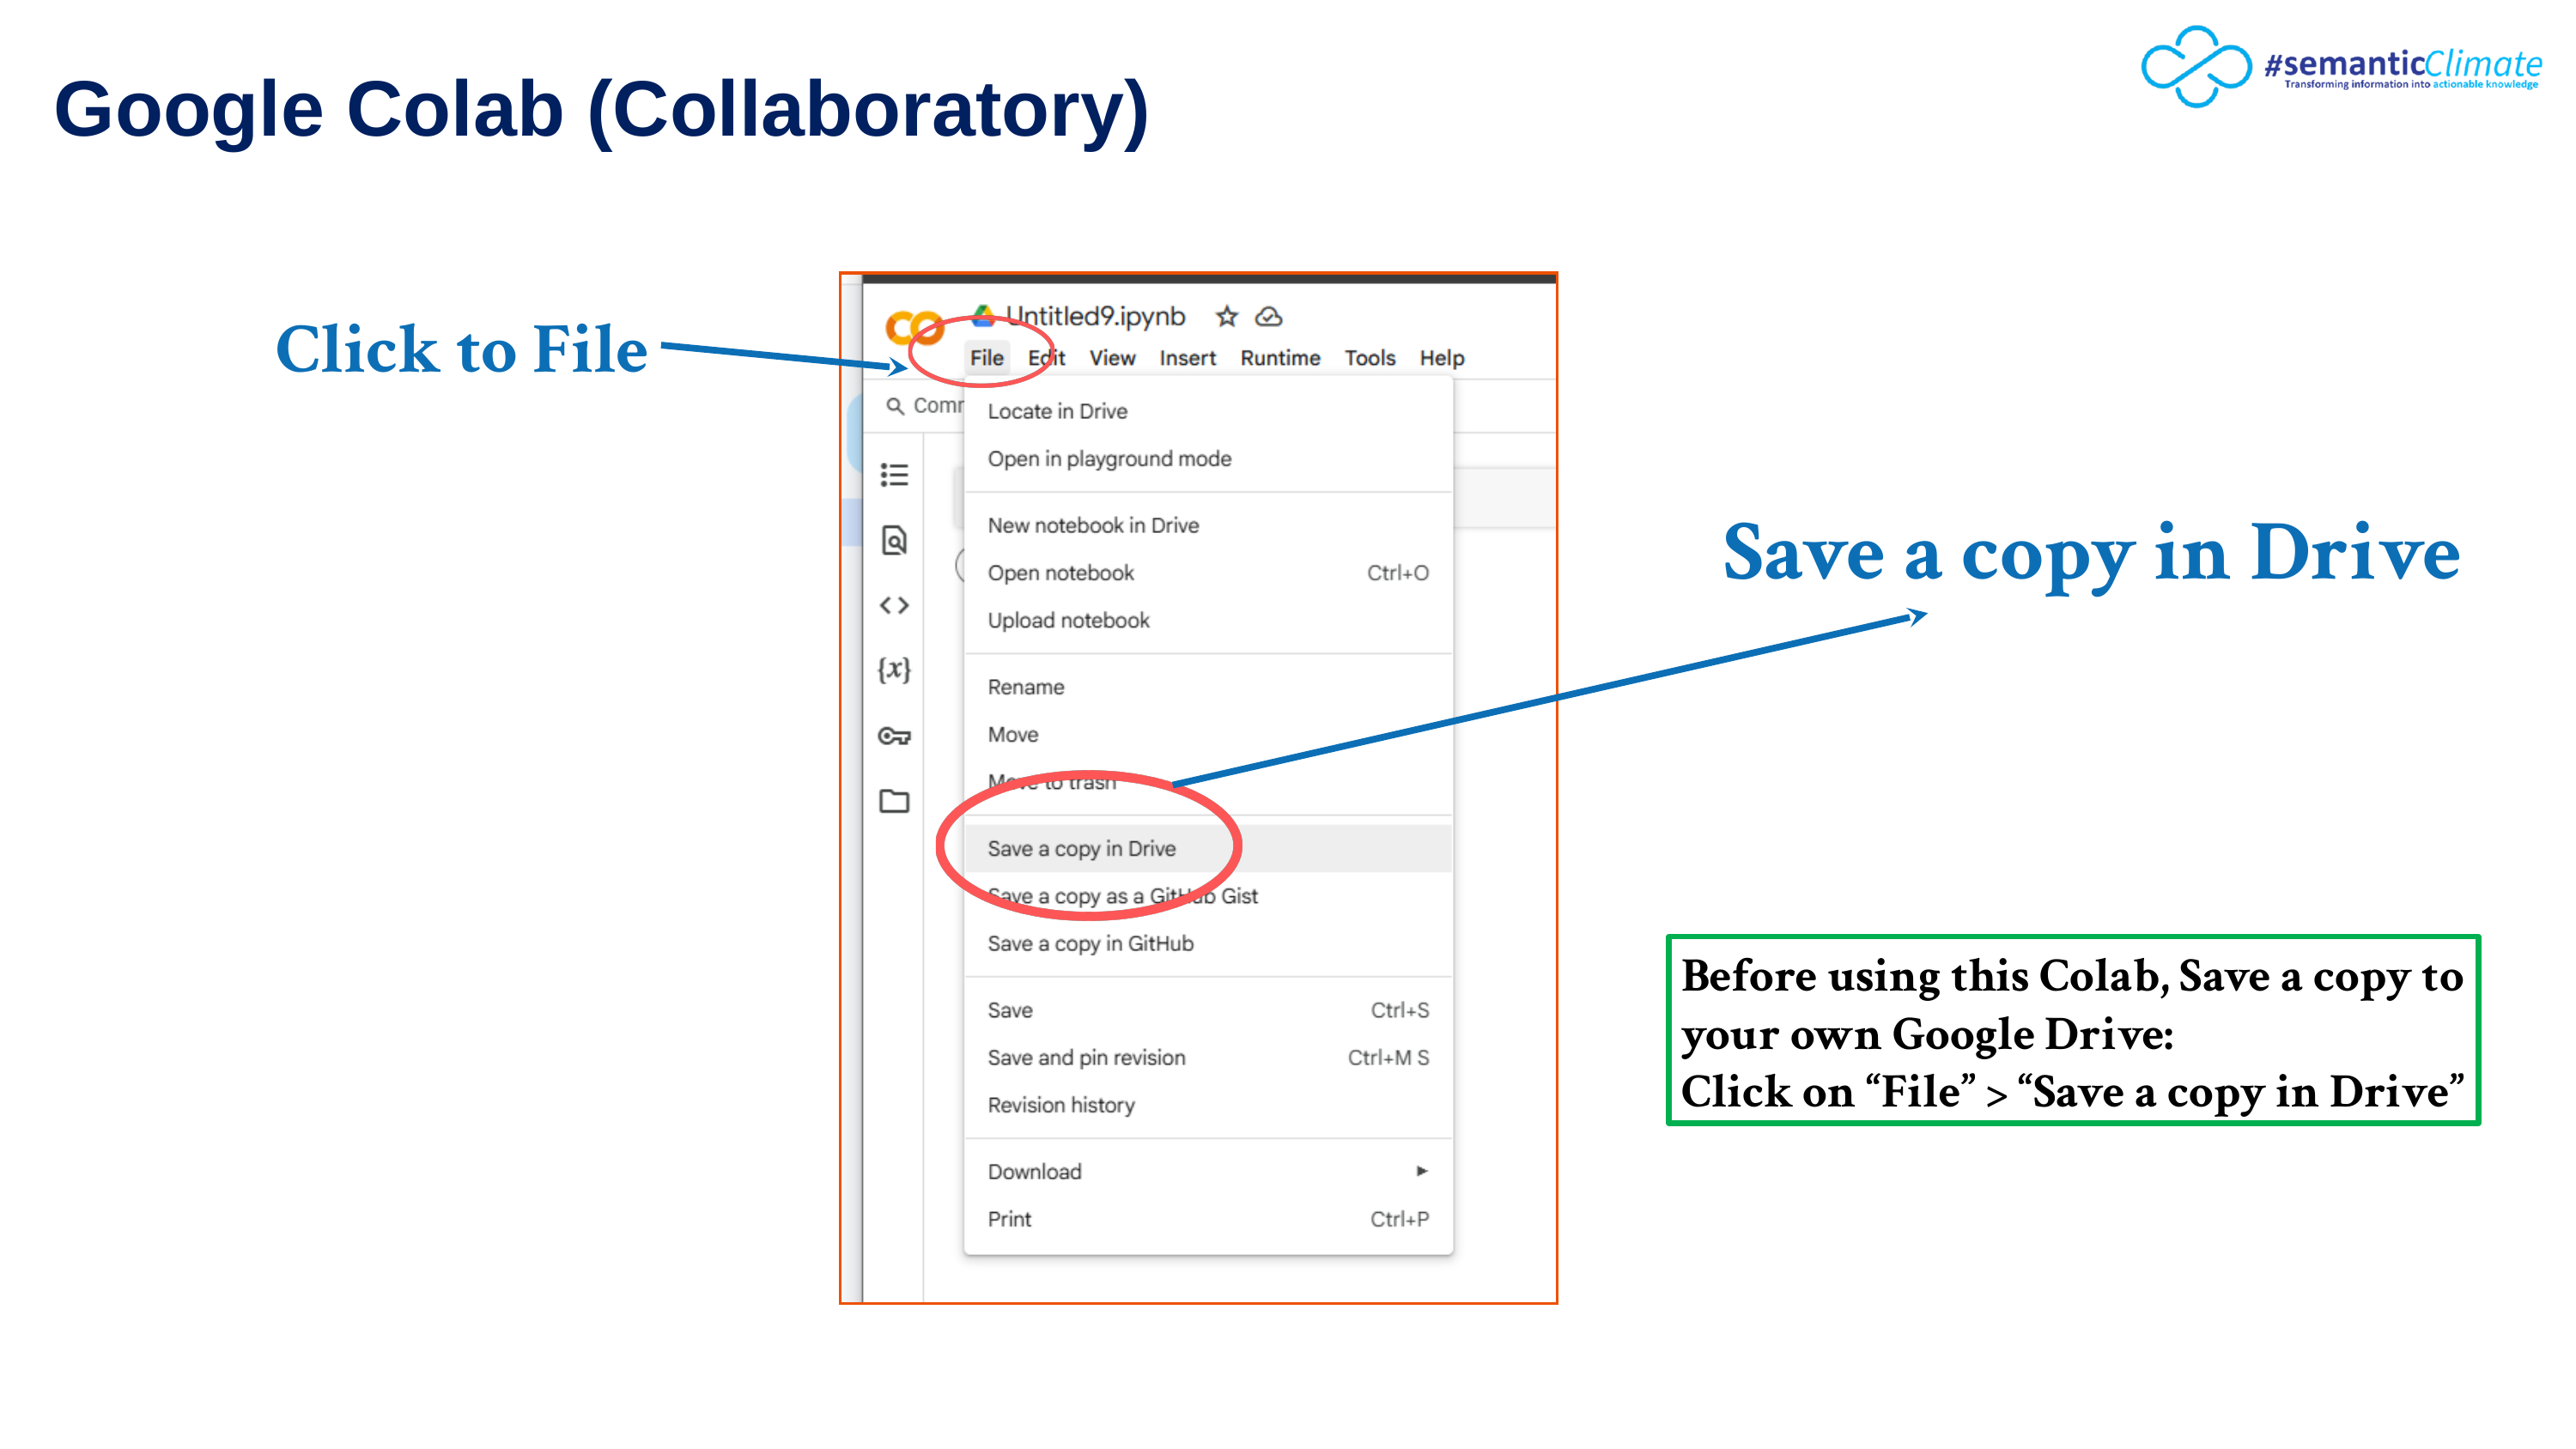

Google Colab (Collaboratory)

Click to File

Save a copy in Drive

Before using this Colab, Save a copy to your own Google Drive:
Click on “File” > “Save a copy in Drive”